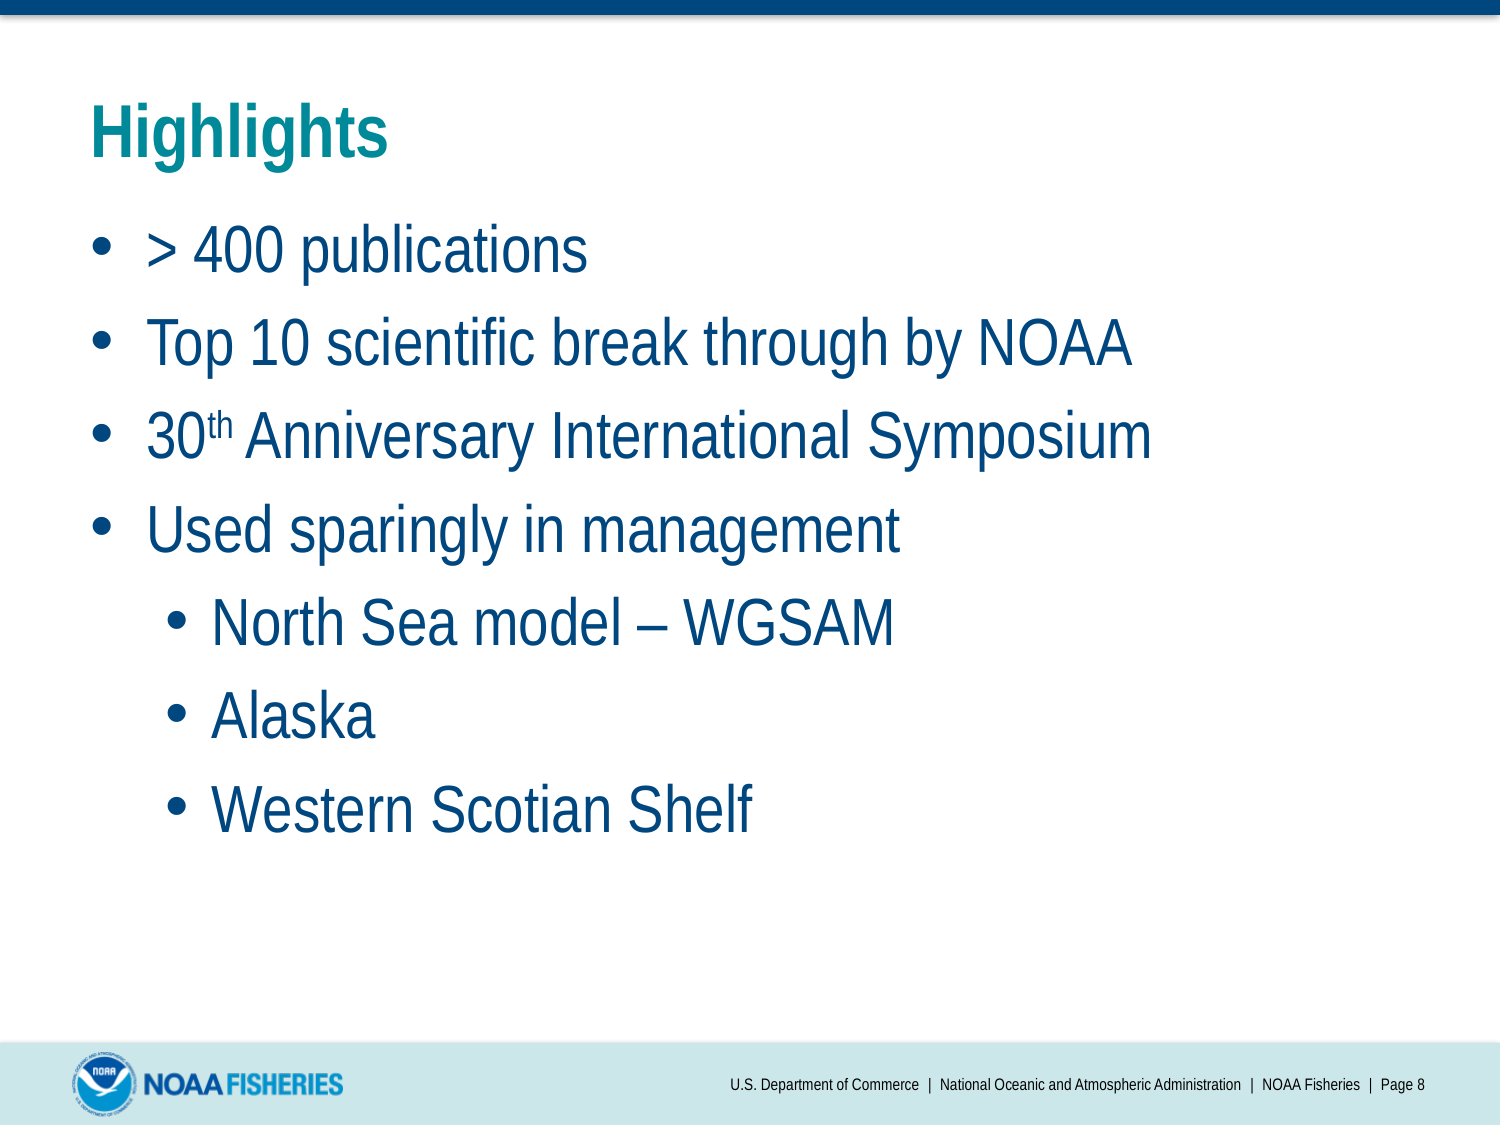

# Highlights
> 400 publications
Top 10 scientific break through by NOAA
30th Anniversary International Symposium
Used sparingly in management
North Sea model – WGSAM
Alaska
Western Scotian Shelf
U.S. Department of Commerce | National Oceanic and Atmospheric Administration | NOAA Fisheries | Page 8